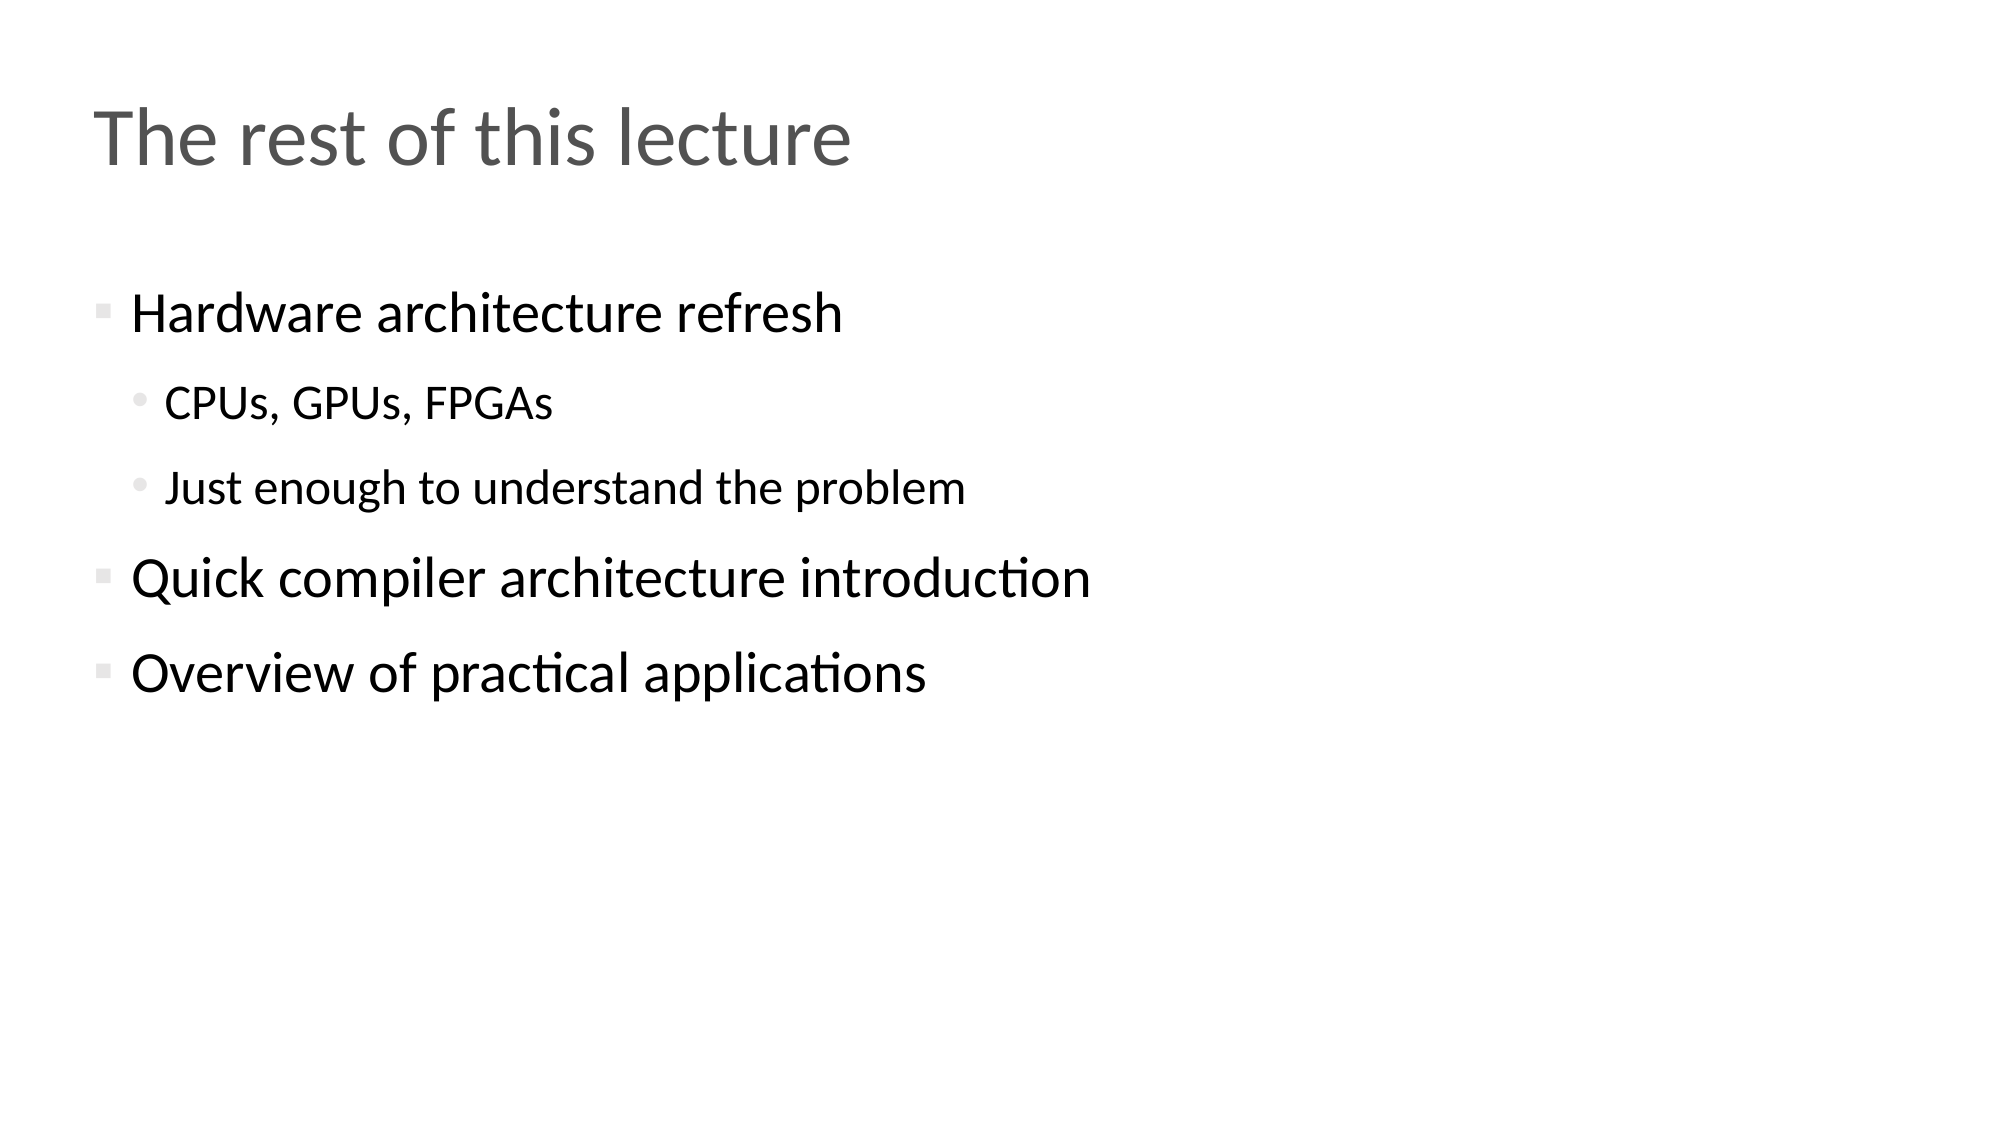

# The rest of this lecture
Hardware architecture refresh
CPUs, GPUs, FPGAs
Just enough to understand the problem
Quick compiler architecture introduction
Overview of practical applications